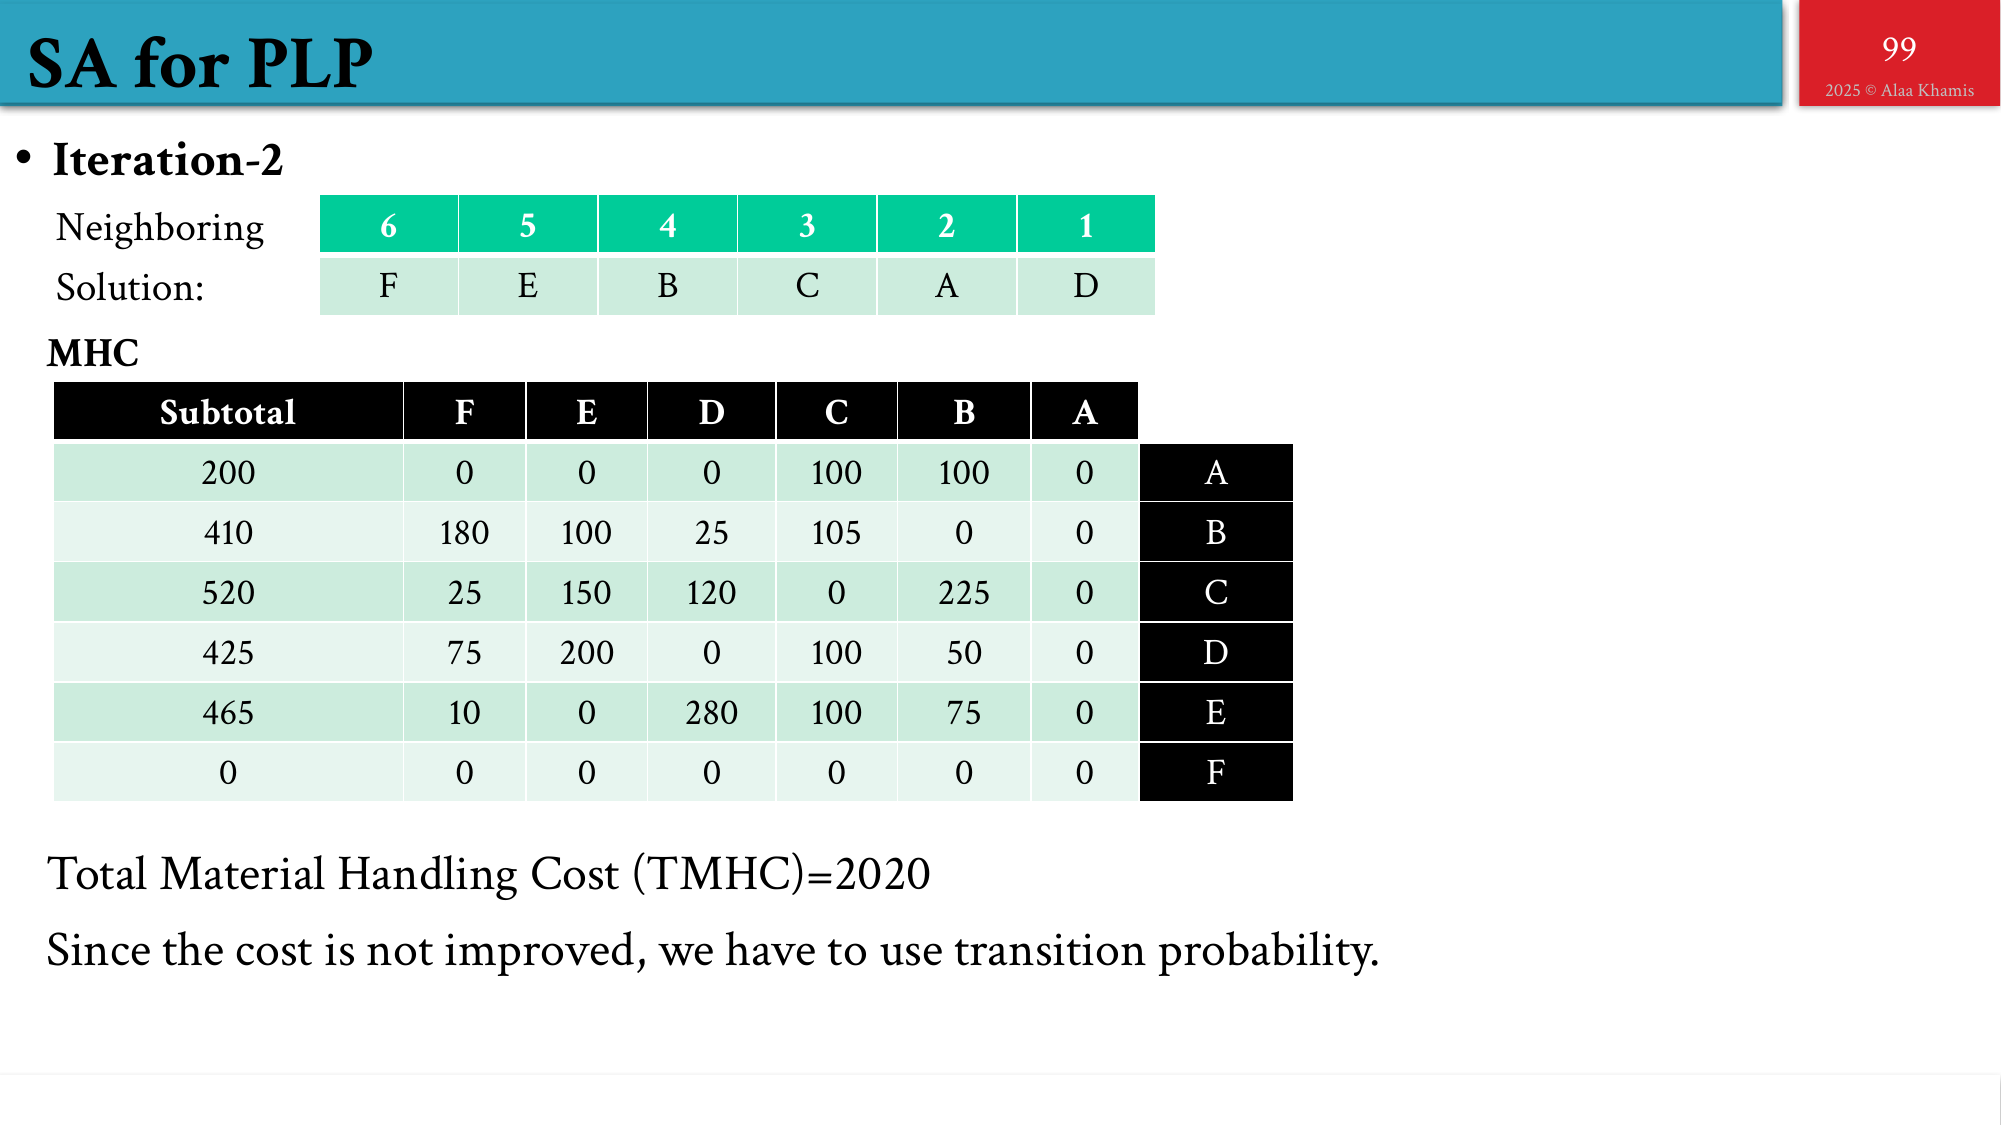

SA for PLP
Iteration-2
Neighboring Solution:
| 6 | 5 | 4 | 3 | 2 | 1 |
| --- | --- | --- | --- | --- | --- |
| F | E | B | C | A | D |
MHC
| Subtotal | F | E | D | C | B | A |  |
| --- | --- | --- | --- | --- | --- | --- | --- |
| 200 | 0 | 0 | 0 | 100 | 100 | 0 | A |
| 410 | 180 | 100 | 25 | 105 | 0 | 0 | B |
| 520 | 25 | 150 | 120 | 0 | 225 | 0 | C |
| 425 | 75 | 200 | 0 | 100 | 50 | 0 | D |
| 465 | 10 | 0 | 280 | 100 | 75 | 0 | E |
| 0 | 0 | 0 | 0 | 0 | 0 | 0 | F |
Total Material Handling Cost (TMHC)=2020
Since the cost is not improved, we have to use transition probability.